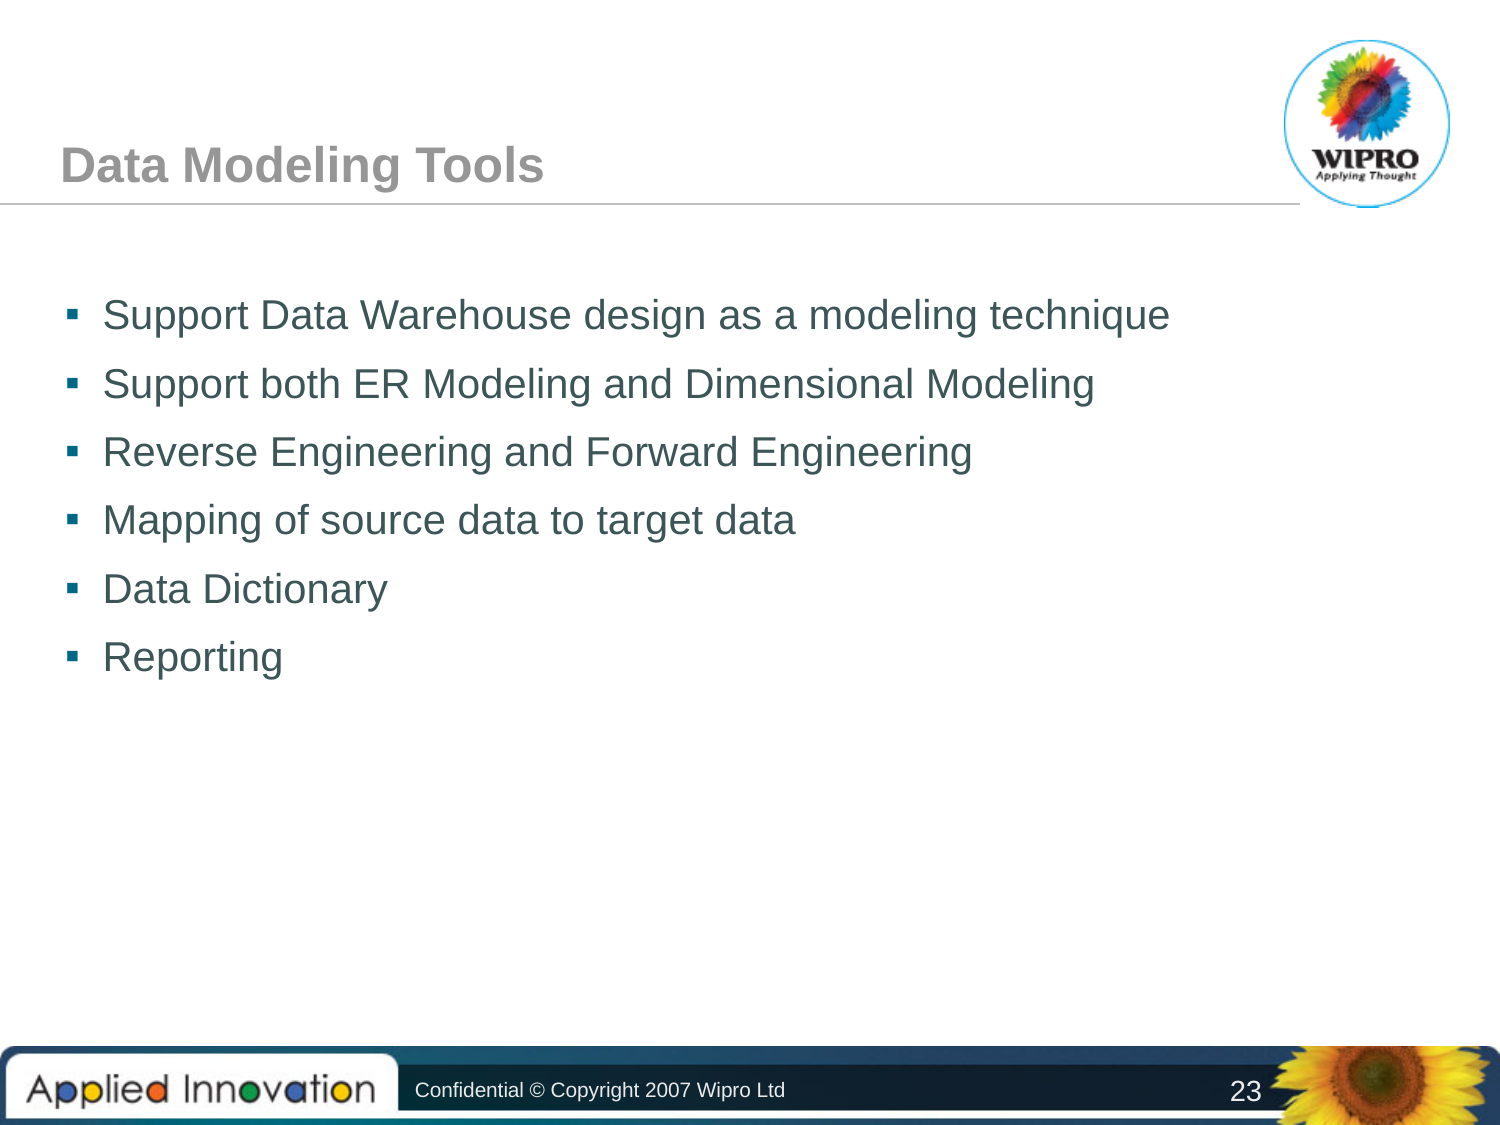

Data Modeling Tools

Support Data Warehouse design as a modeling technique
Support both ER Modeling and Dimensional Modeling
Reverse Engineering and Forward Engineering
Mapping of source data to target data
Data Dictionary
Reporting
Confidential © Copyright 2007 Wipro Ltd